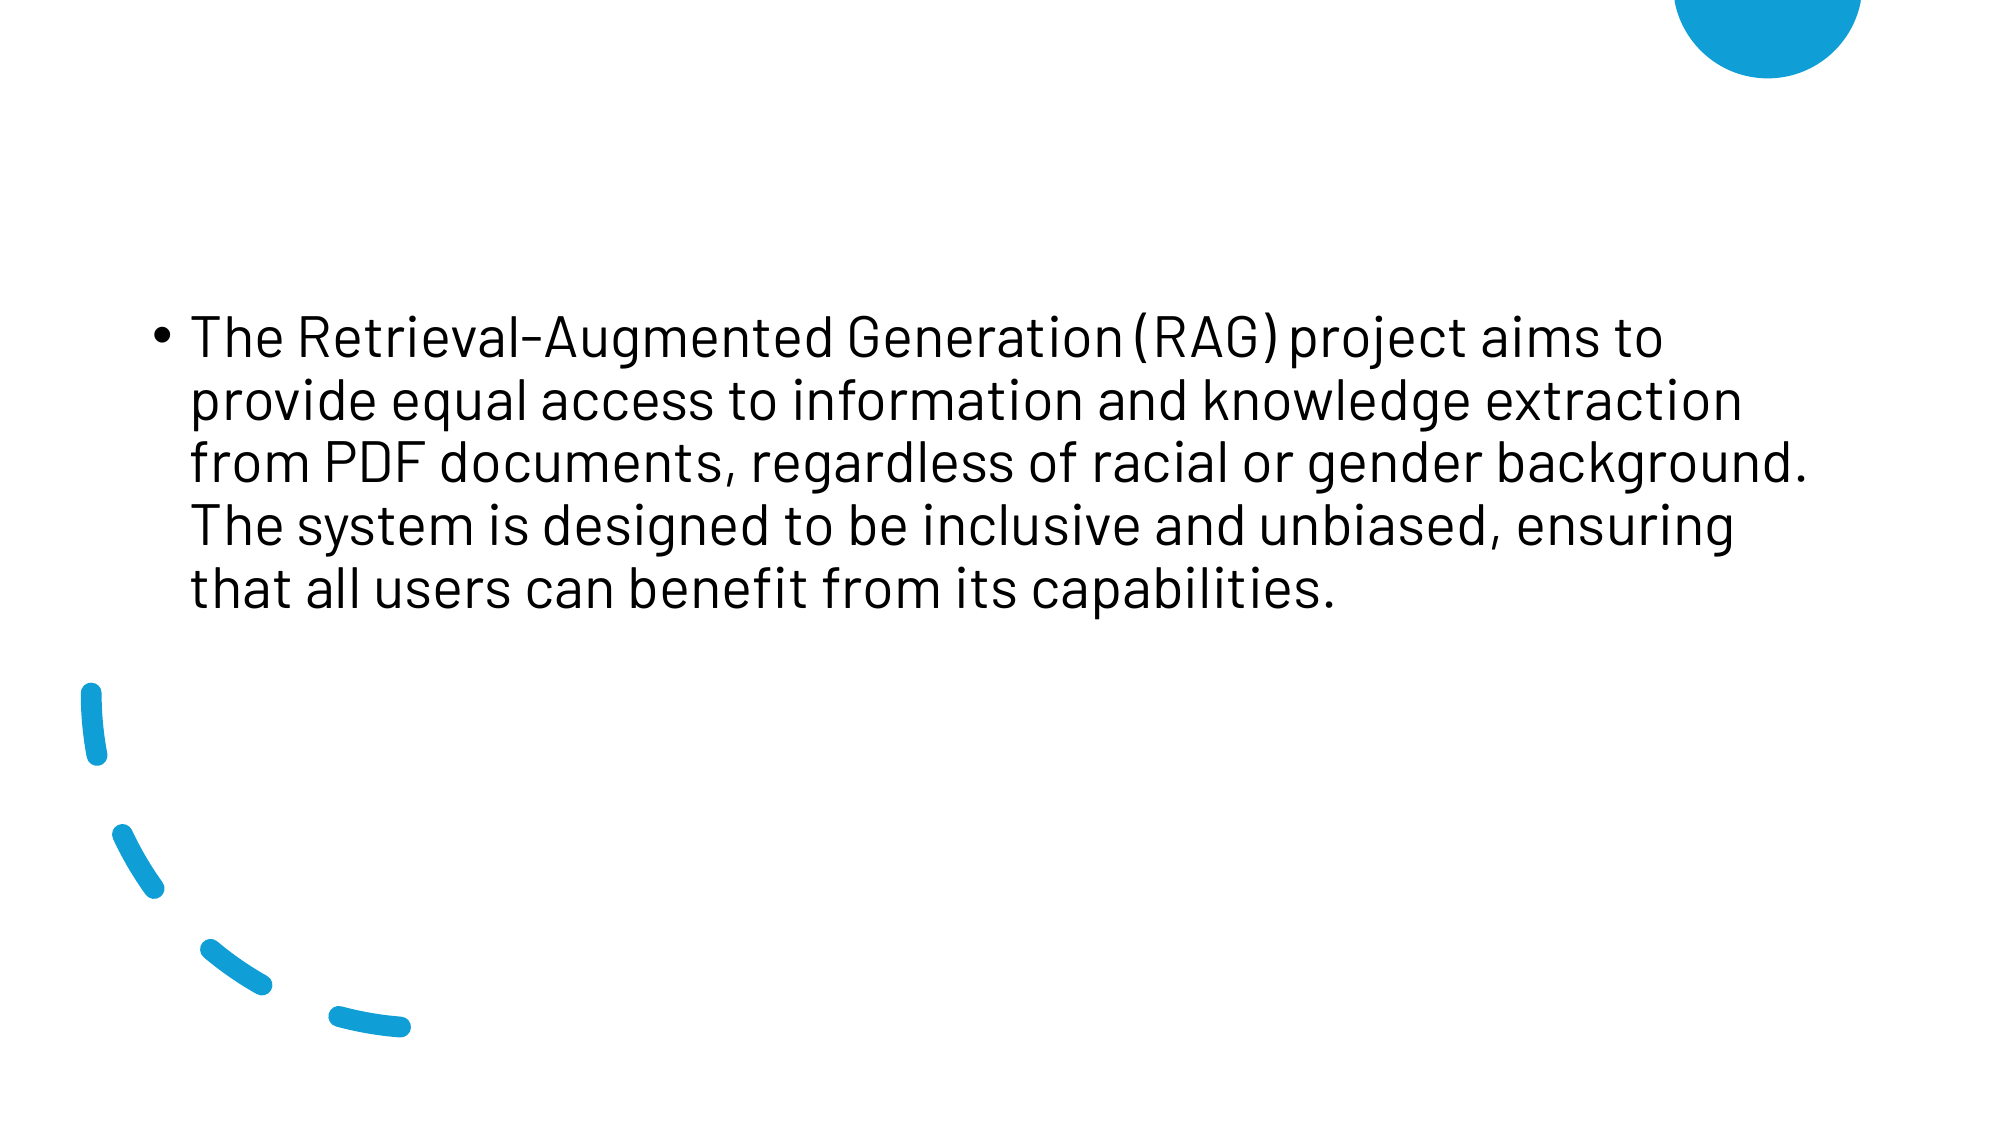

The Retrieval-Augmented Generation (RAG) project aims to provide equal access to information and knowledge extraction from PDF documents, regardless of racial or gender background. The system is designed to be inclusive and unbiased, ensuring that all users can benefit from its capabilities.